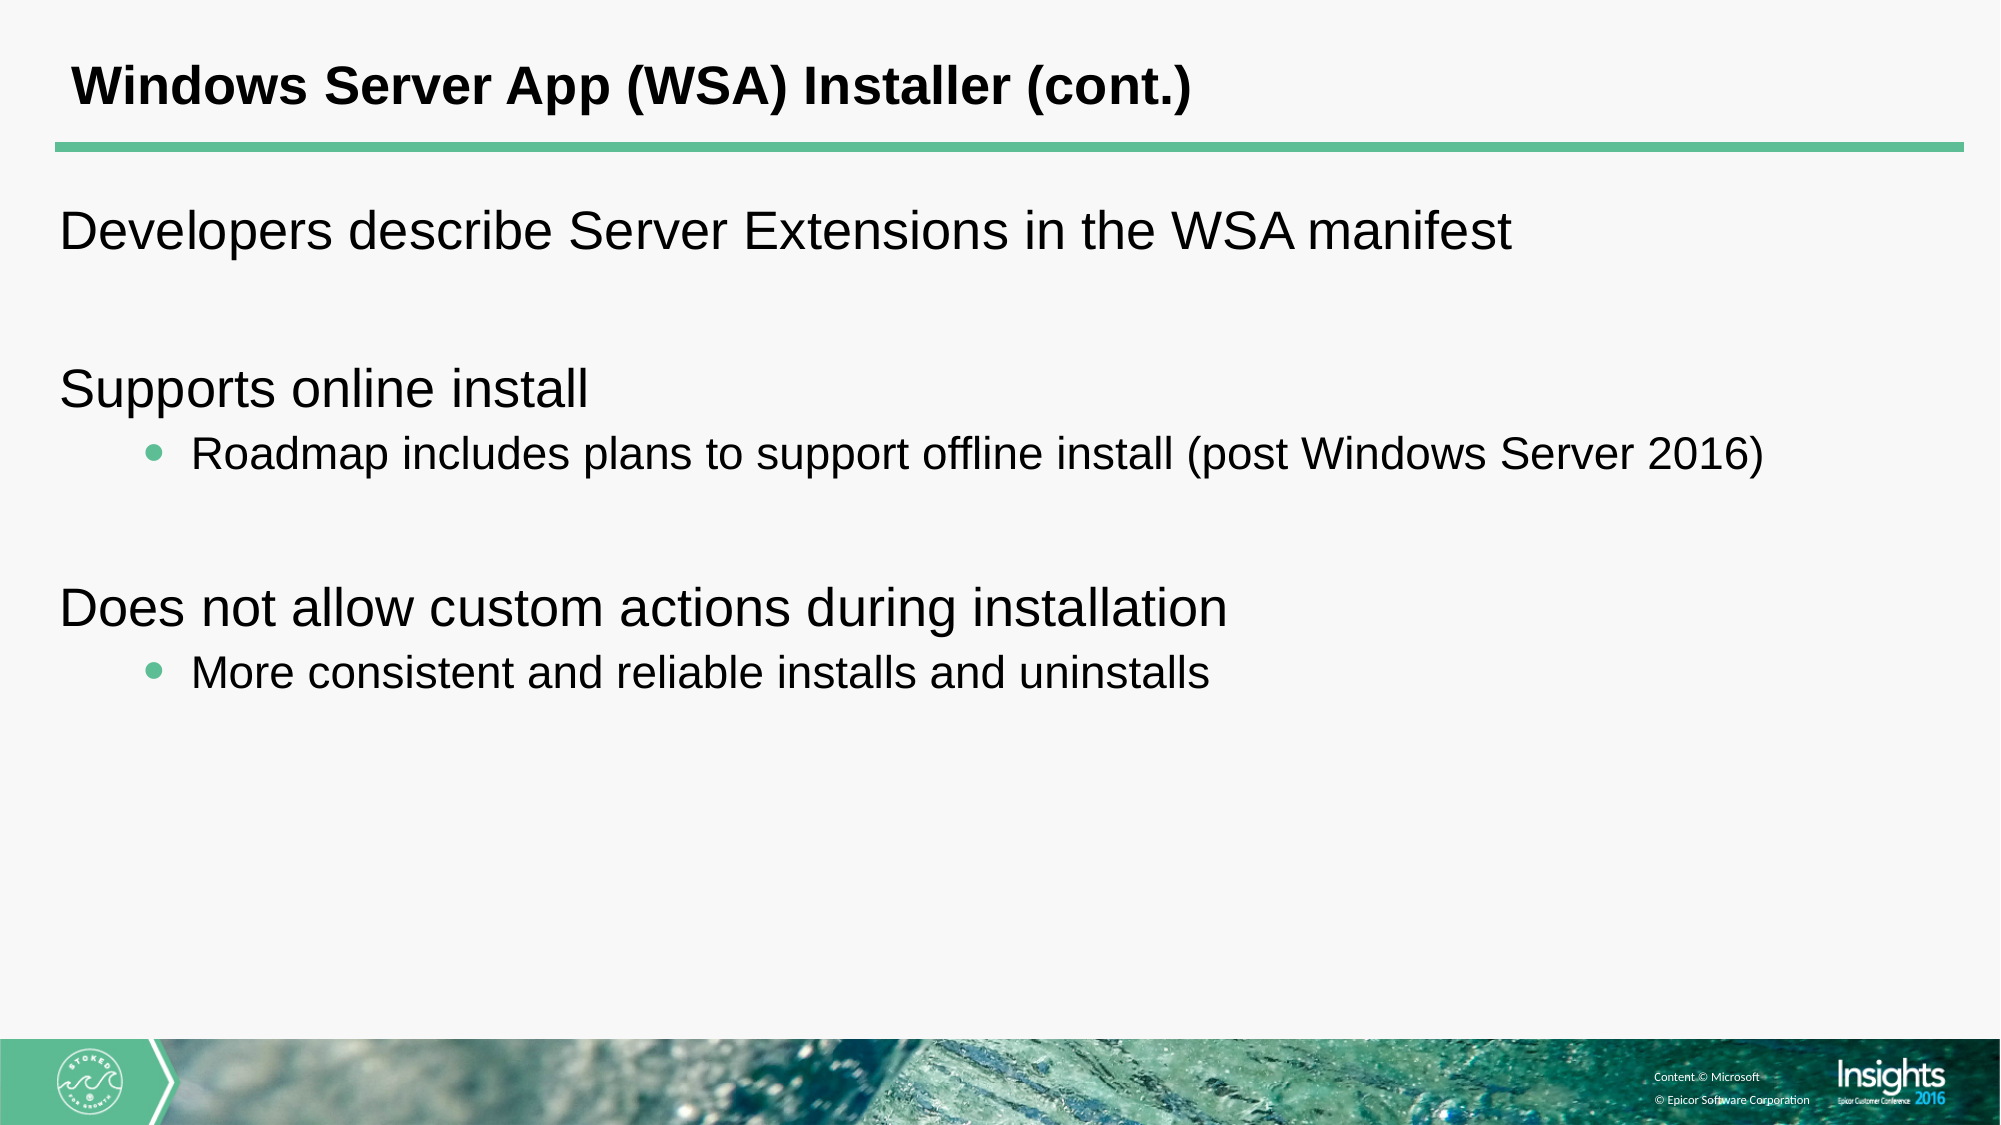

# Windows Server App (WSA) Installer (cont.)
Developers describe Server Extensions in the WSA manifest

Supports online install
Roadmap includes plans to support offline install (post Windows Server 2016)

Does not allow custom actions during installation
More consistent and reliable installs and uninstalls
Content © Microsoft